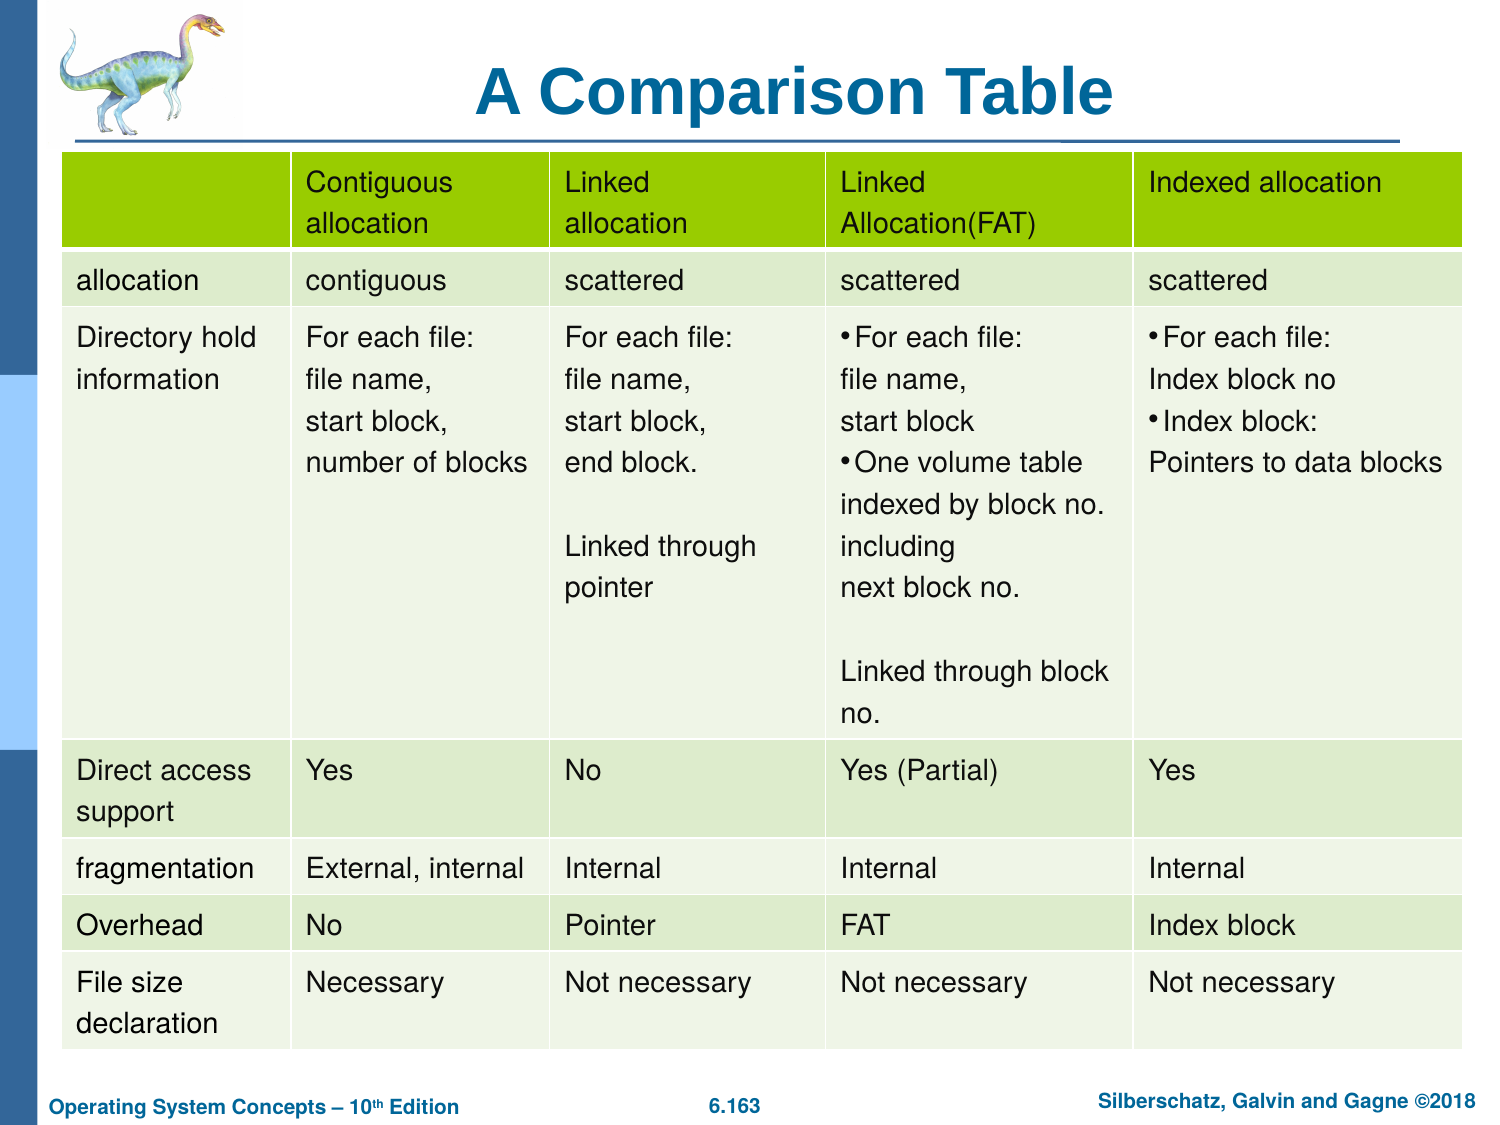

# A Comparison Table
|  | Contiguous allocation | Linked allocation | Linked Allocation(FAT) | Indexed allocation |
| --- | --- | --- | --- | --- |
| allocation | contiguous | scattered | scattered | scattered |
| Directory hold information | For each file: file name, start block, number of blocks | For each file: file name, start block, end block. Linked through pointer | For each file: file name, start block One volume table indexed by block no. including next block no. Linked through block no. | For each file: Index block no Index block: Pointers to data blocks |
| Direct access support | Yes | No | Yes (Partial) | Yes |
| fragmentation | External, internal | Internal | Internal | Internal |
| Overhead | No | Pointer | FAT | Index block |
| File size declaration | Necessary | Not necessary | Not necessary | Not necessary |